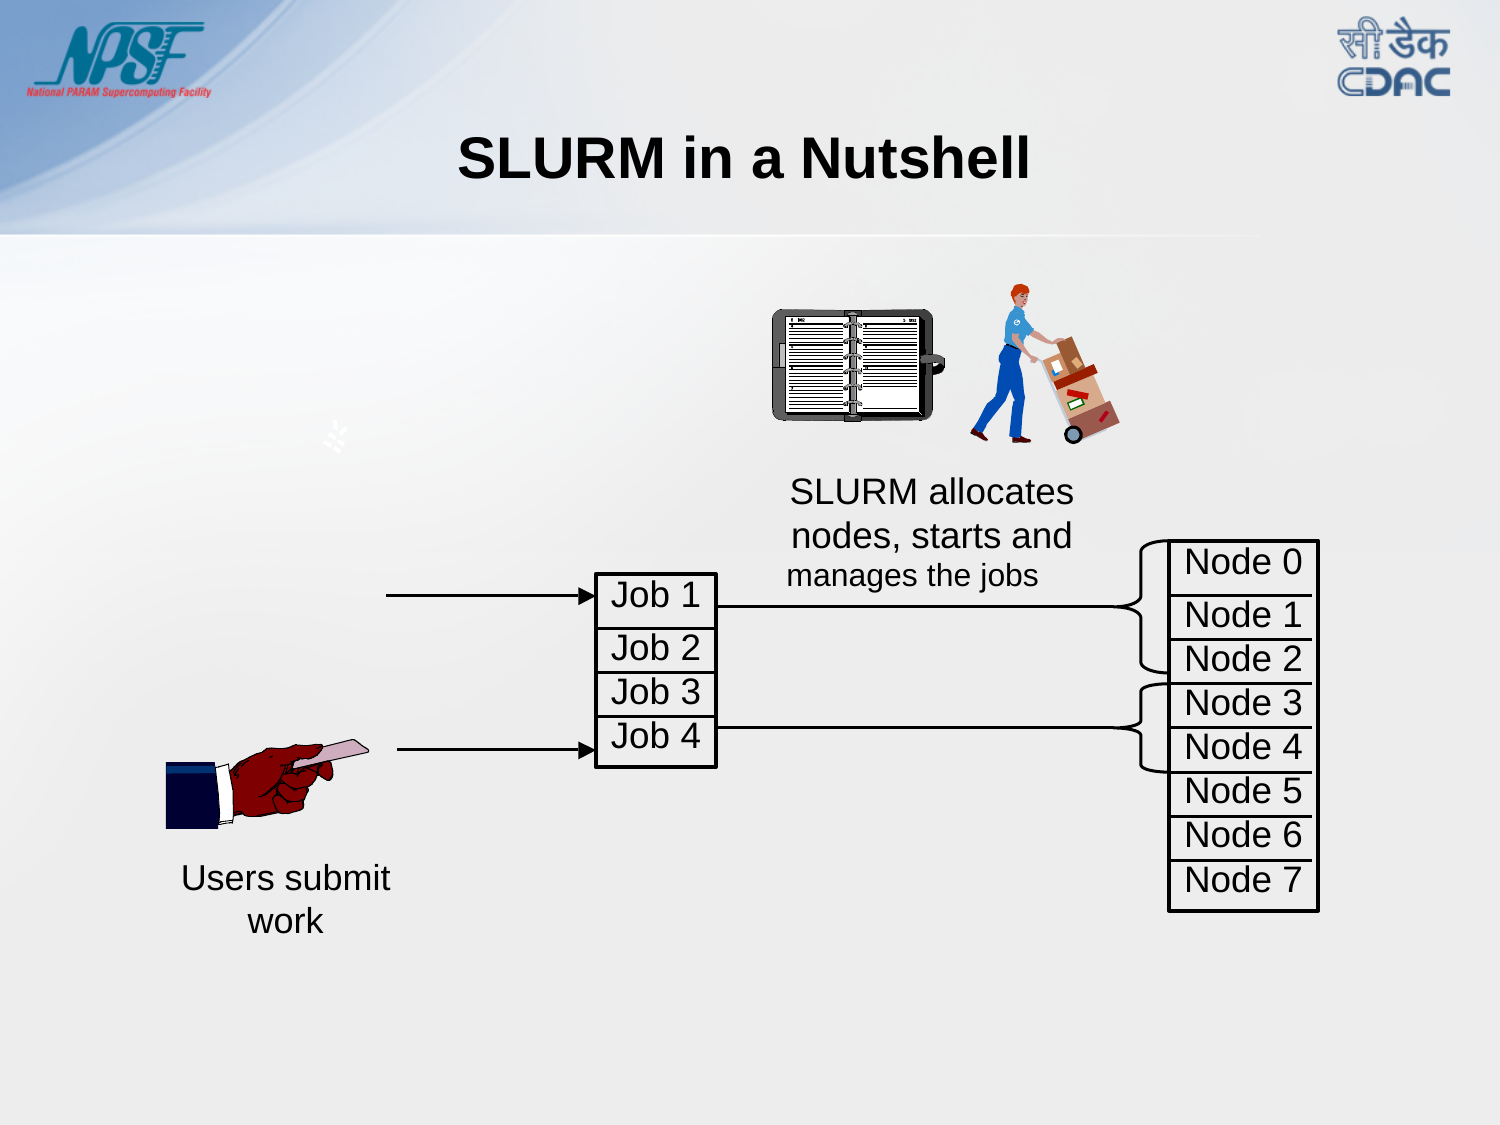

SLURM
in
a Nutshell

SLURM allocates
nodes,
starts
and

Node 0

Job 1
manages the jobs

Node 1

Job 2

Node 2
Job 3

Node 3

Job 4

Node 4

Node 5

Node 6

Users submit
work

Node 7